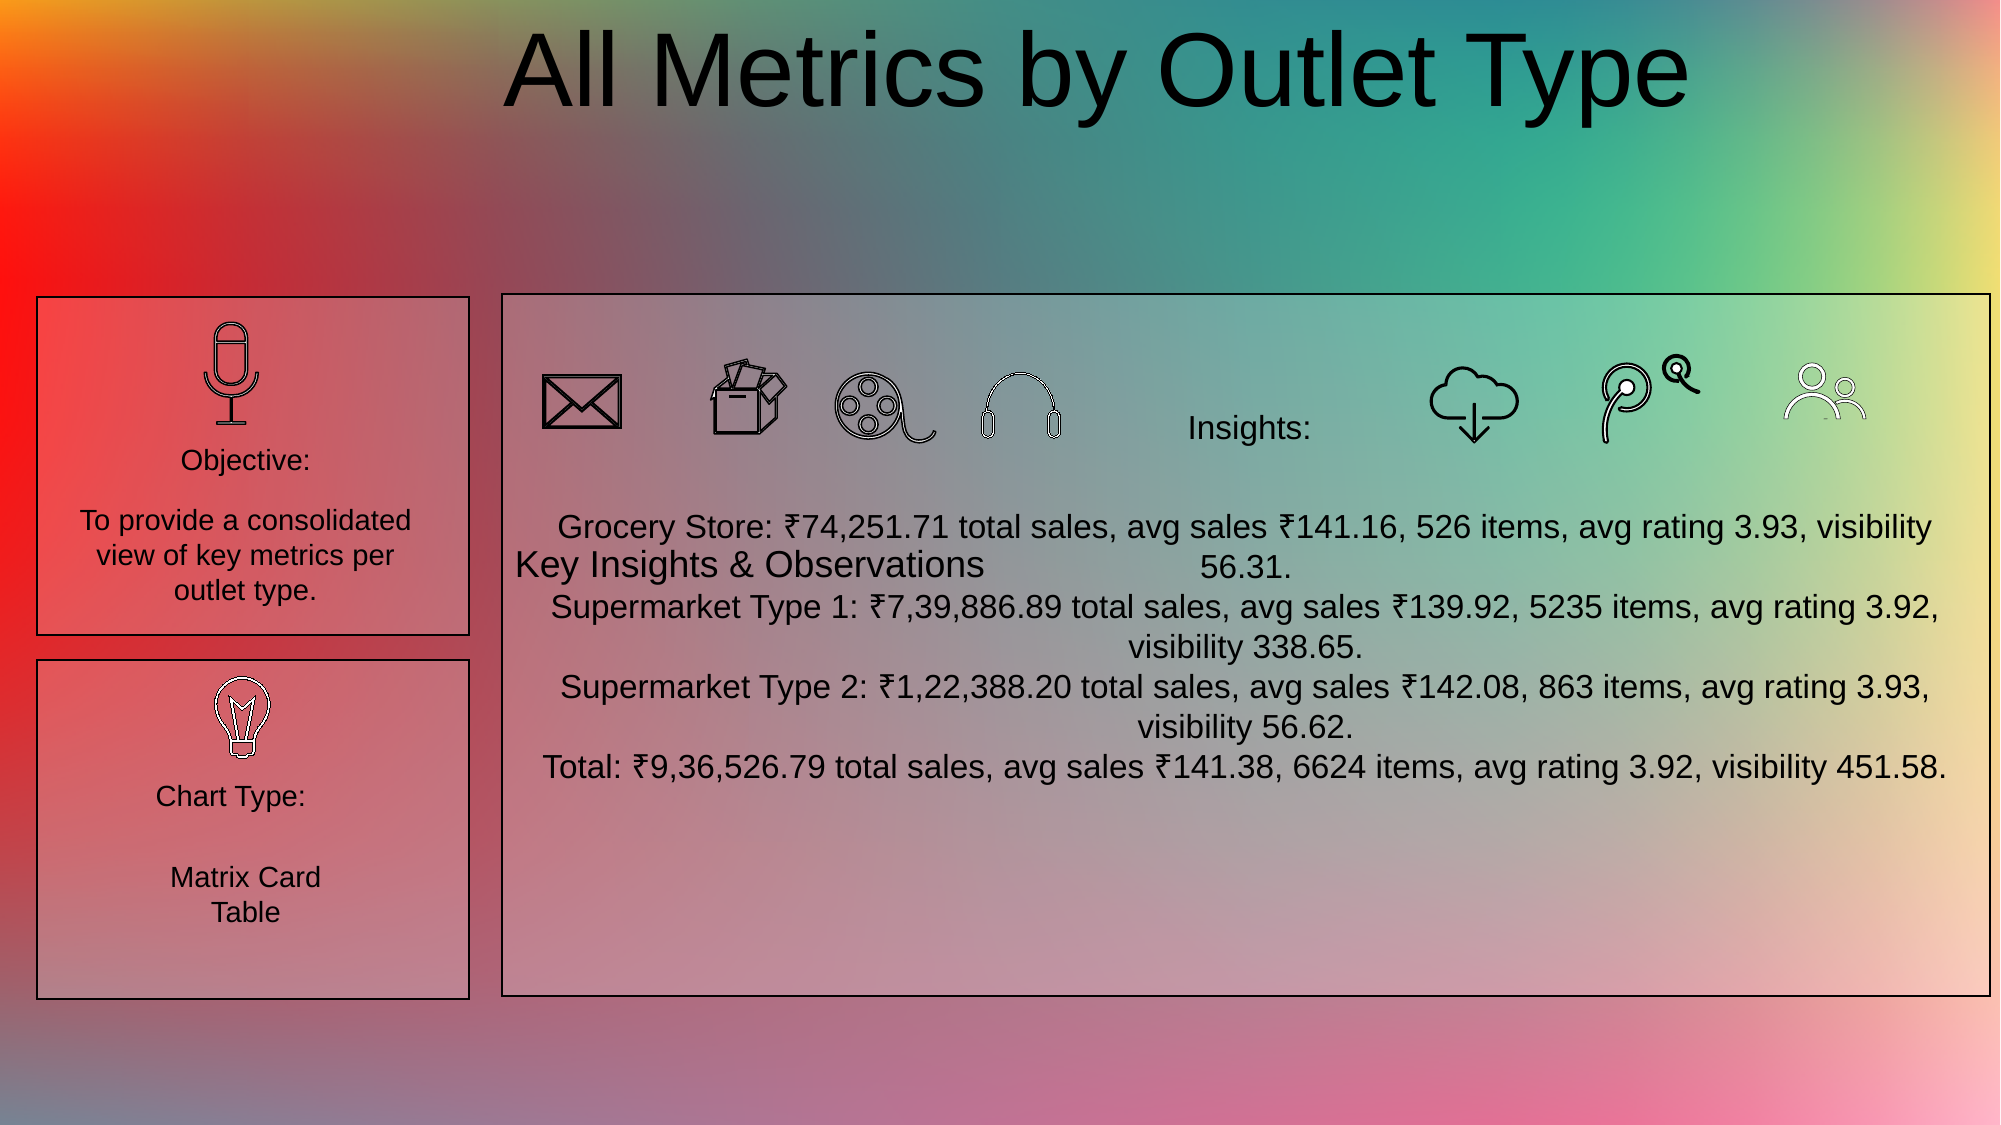

All Metrics by Outlet Type
Grocery Store: ₹74,251.71 total sales, avg sales ₹141.16, 526 items, avg rating 3.93, visibility 56.31.
Supermarket Type 1: ₹7,39,886.89 total sales, avg sales ₹139.92, 5235 items, avg rating 3.92, visibility 338.65.
Supermarket Type 2: ₹1,22,388.20 total sales, avg sales ₹142.08, 863 items, avg rating 3.93, visibility 56.62.
Total: ₹9,36,526.79 total sales, avg sales ₹141.38, 6624 items, avg rating 3.92, visibility 451.58.

Insights:

Objective:
To provide a consolidated view of key metrics per outlet type.

Key Insights & Observations

Chart Type:
Matrix Card Table